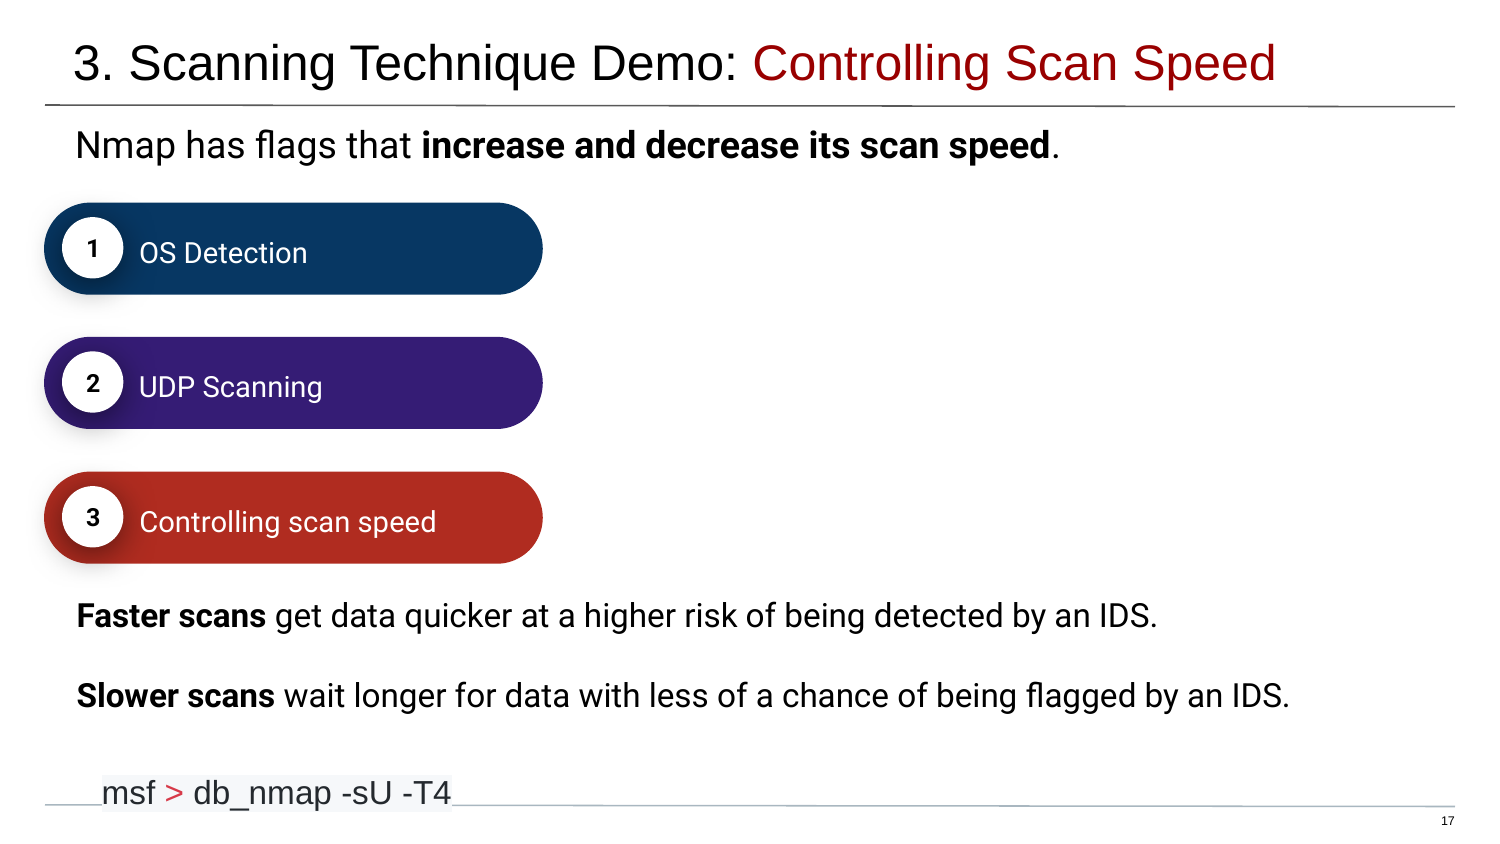

# 3. Scanning Technique Demo: Controlling Scan Speed

OS Detection
1
Nmap has flags that increase and decrease its scan speed.

UDP Scanning
2

Controlling scan speed
3

Faster scans get data quicker at a higher risk of being detected by an IDS.

Slower scans wait longer for data with less of a chance of being flagged by an IDS.

msf > db_nmap -sU -T4

17